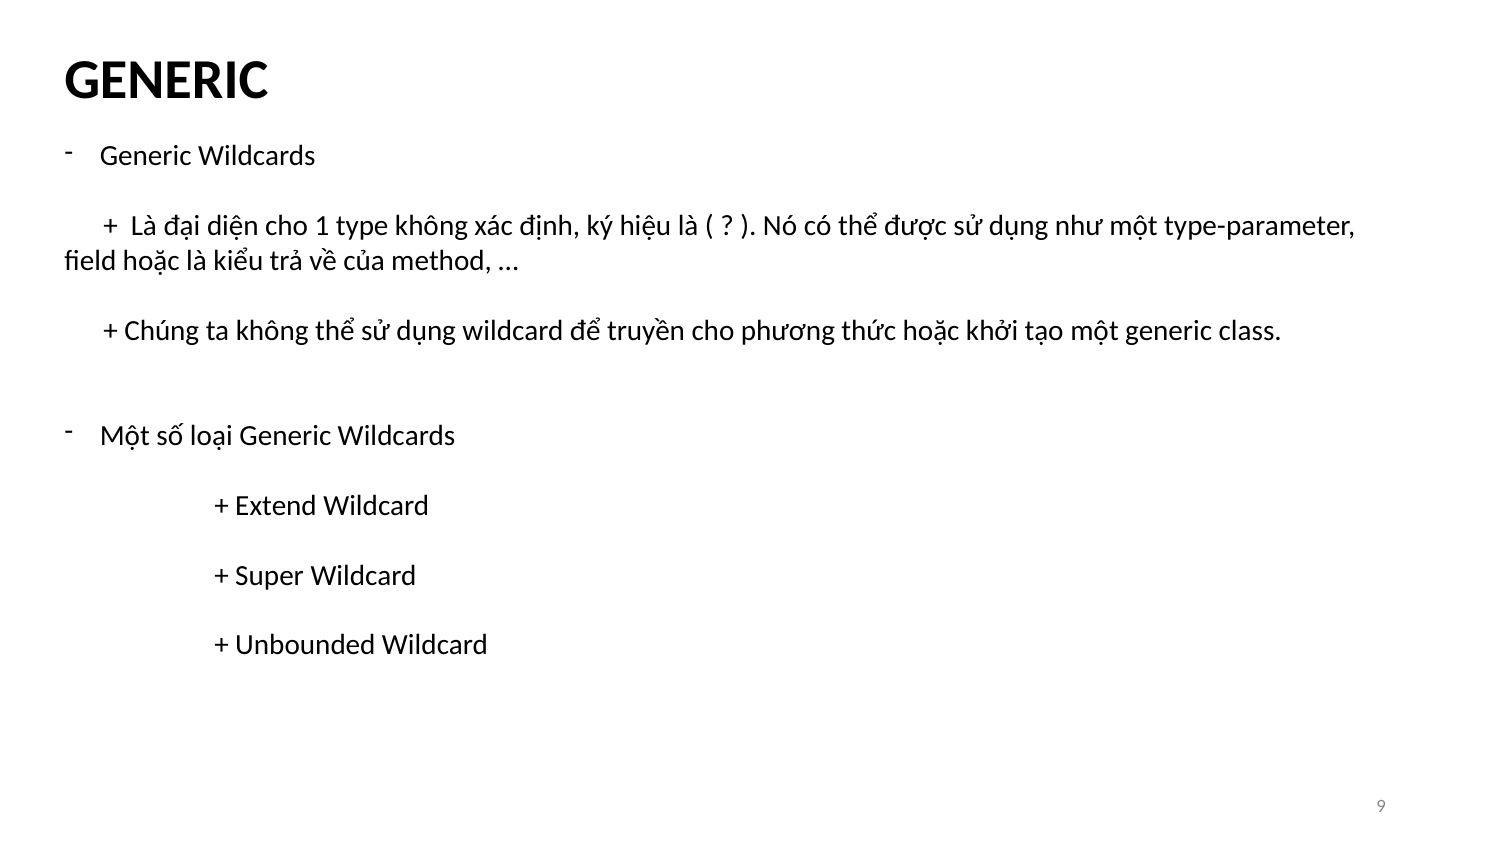

GENERIC
Generic Wildcards

      +  Là đại diện cho 1 type không xác định, ký hiệu là ( ? ). Nó có thể được sử dụng như một type-parameter, field hoặc là kiểu trả về của method, …

      + Chúng ta không thể sử dụng wildcard để truyền cho phương thức hoặc khởi tạo một generic class.

Một số loại Generic Wildcards

	+ Extend Wildcard

	+ Super Wildcard

	+ Unbounded Wildcard

9